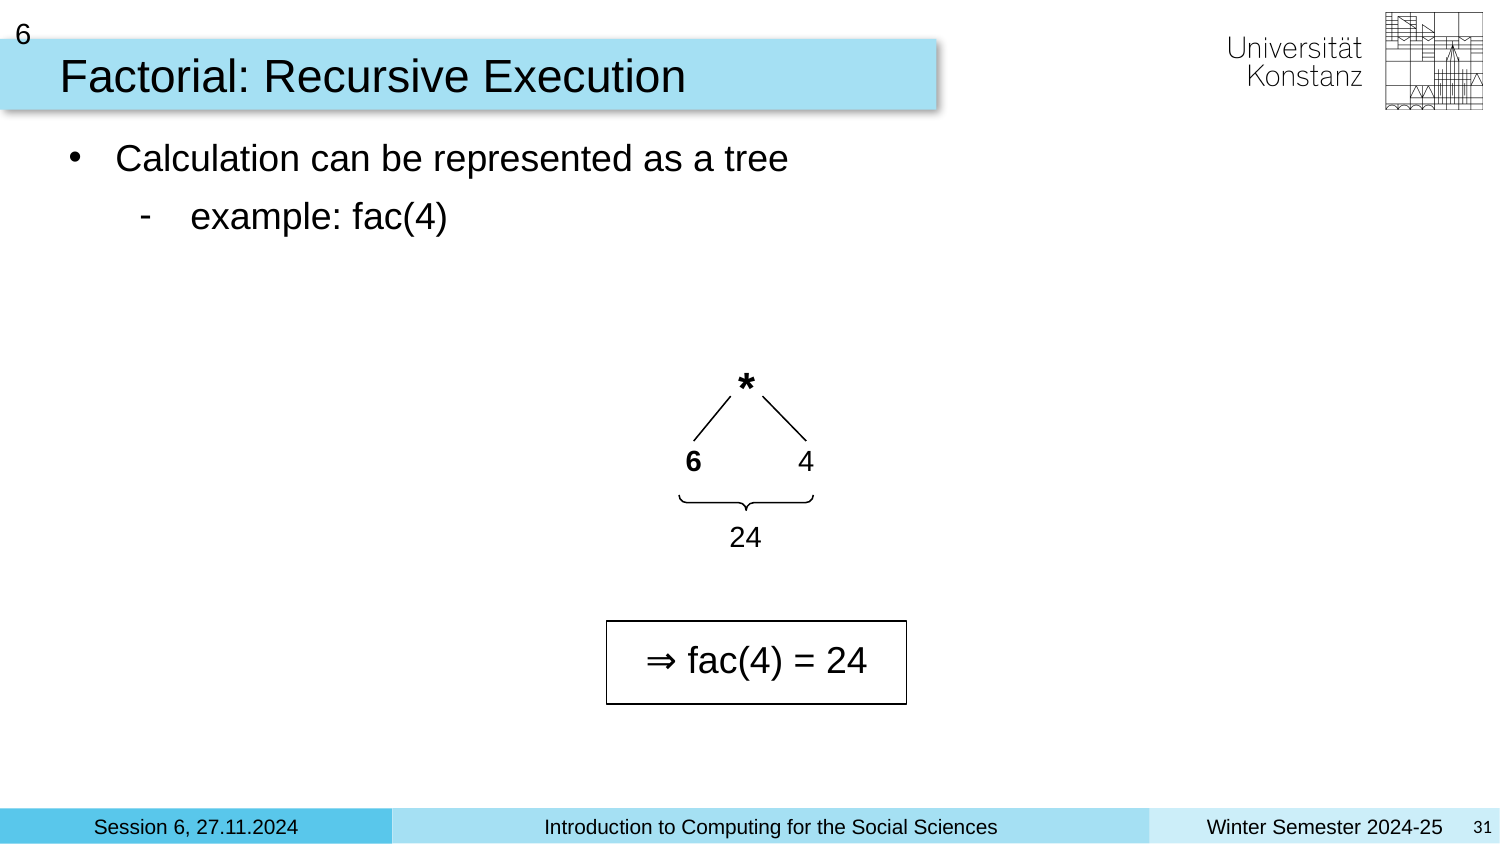

6

Factorial: Recursive Execution
Calculation can be represented as a tree
example: fac(4)

*

6
4
24
⇒ fac(4) = 24